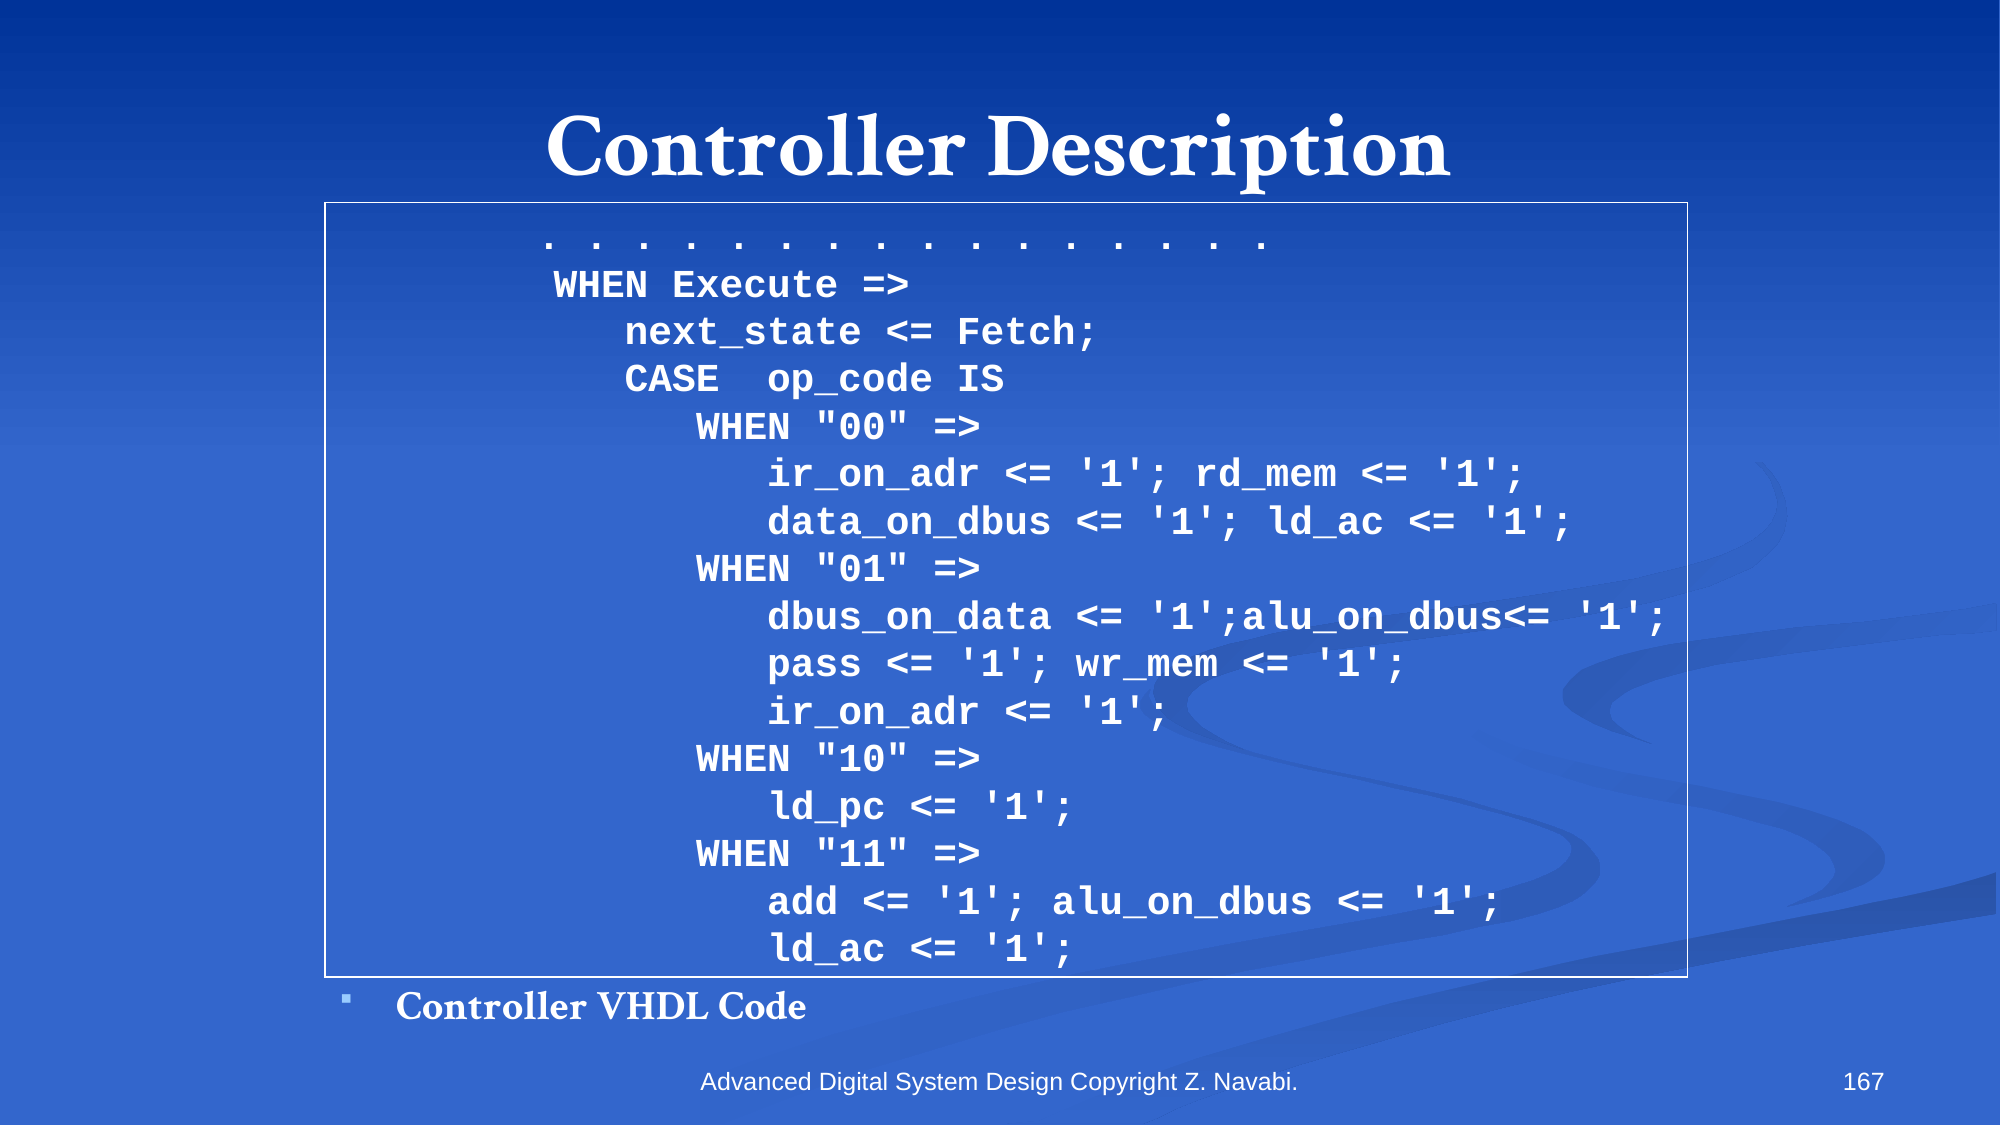

# Controller Description
	  . . . . . . . . . . . . . . . .
         WHEN Execute =>
            next_state <= Fetch;
            CASE  op_code IS
               WHEN "00" =>
                  ir_on_adr <= '1'; rd_mem <= '1';
                  data_on_dbus <= '1'; ld_ac <= '1';
               WHEN "01" =>
                  dbus_on_data <= '1';alu_on_dbus<= '1';
                  pass <= '1'; wr_mem <= '1';
                  ir_on_adr <= '1';
               WHEN "10" =>
                  ld_pc <= '1';
               WHEN "11" =>
                  add <= '1'; alu_on_dbus <= '1';
                  ld_ac <= '1';
Controller VHDL Code
Advanced Digital System Design Copyright Z. Navabi.
167